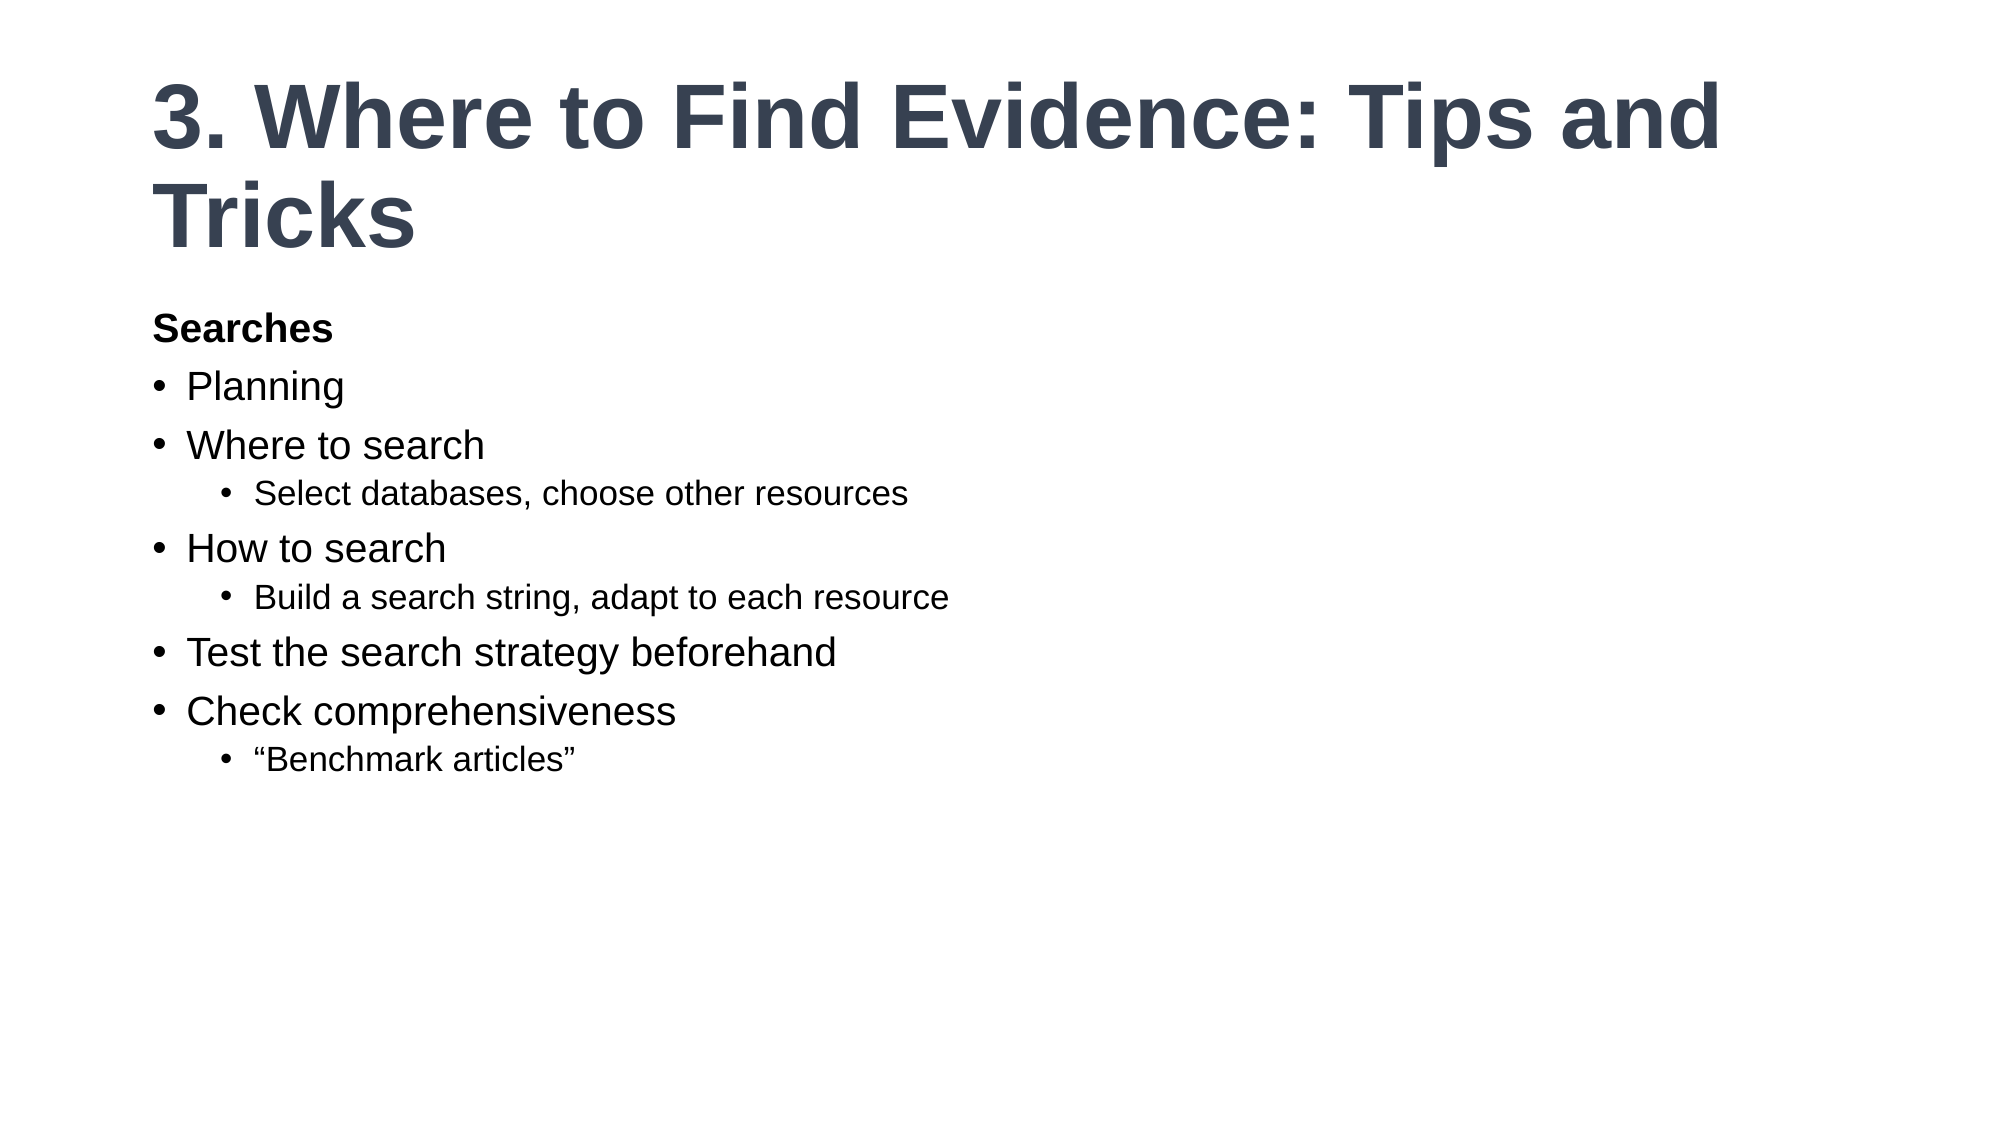

# 3. Where to Find Evidence: Tips and Tricks
Searches
Planning
Where to search
Select databases, choose other resources
How to search
Build a search string, adapt to each resource
Test the search strategy beforehand
Check comprehensiveness
“Benchmark articles”